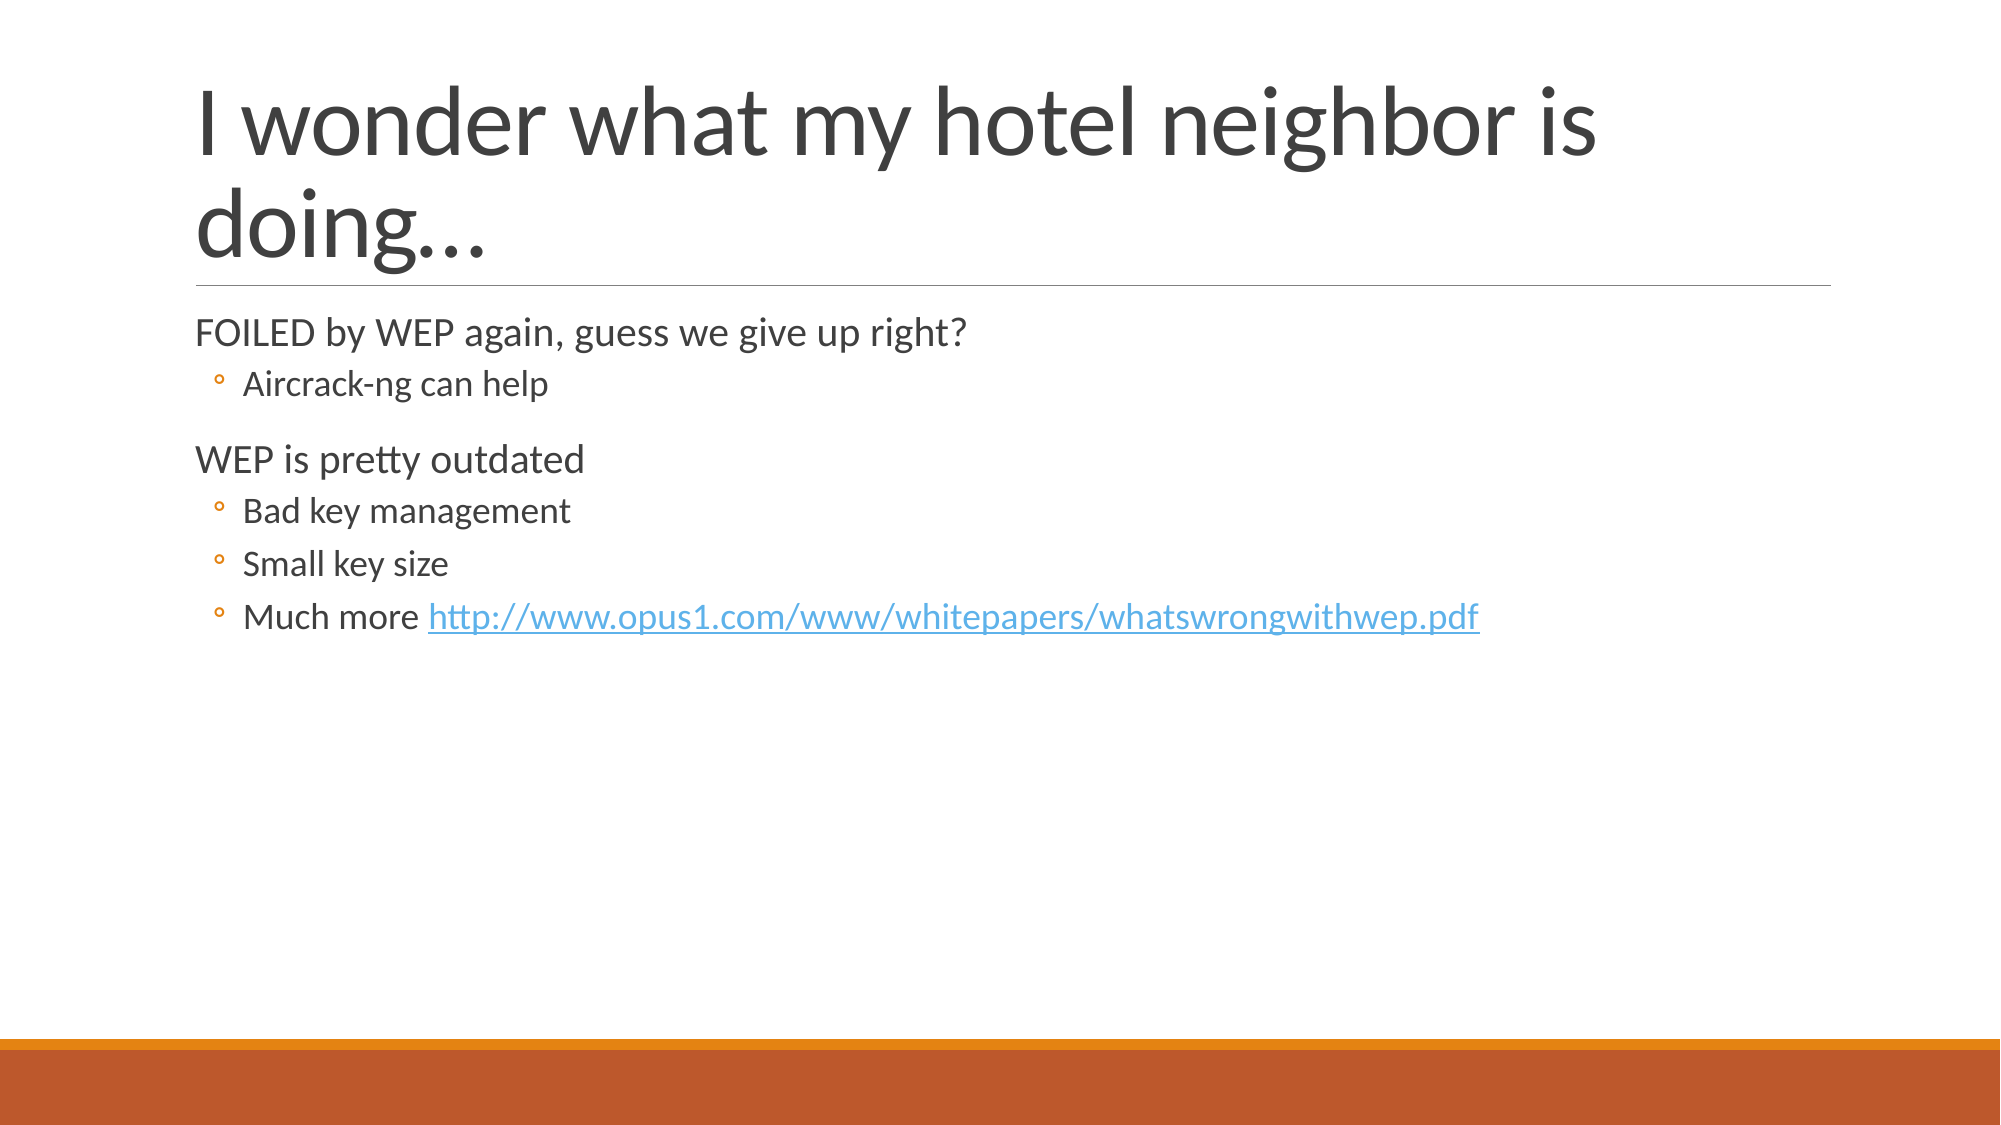

# I wonder what my hotel neighbor is doing…
FOILED by WEP again, guess we give up right?
Aircrack-ng can help
WEP is pretty outdated
Bad key management
Small key size
Much more http://www.opus1.com/www/whitepapers/whatswrongwithwep.pdf